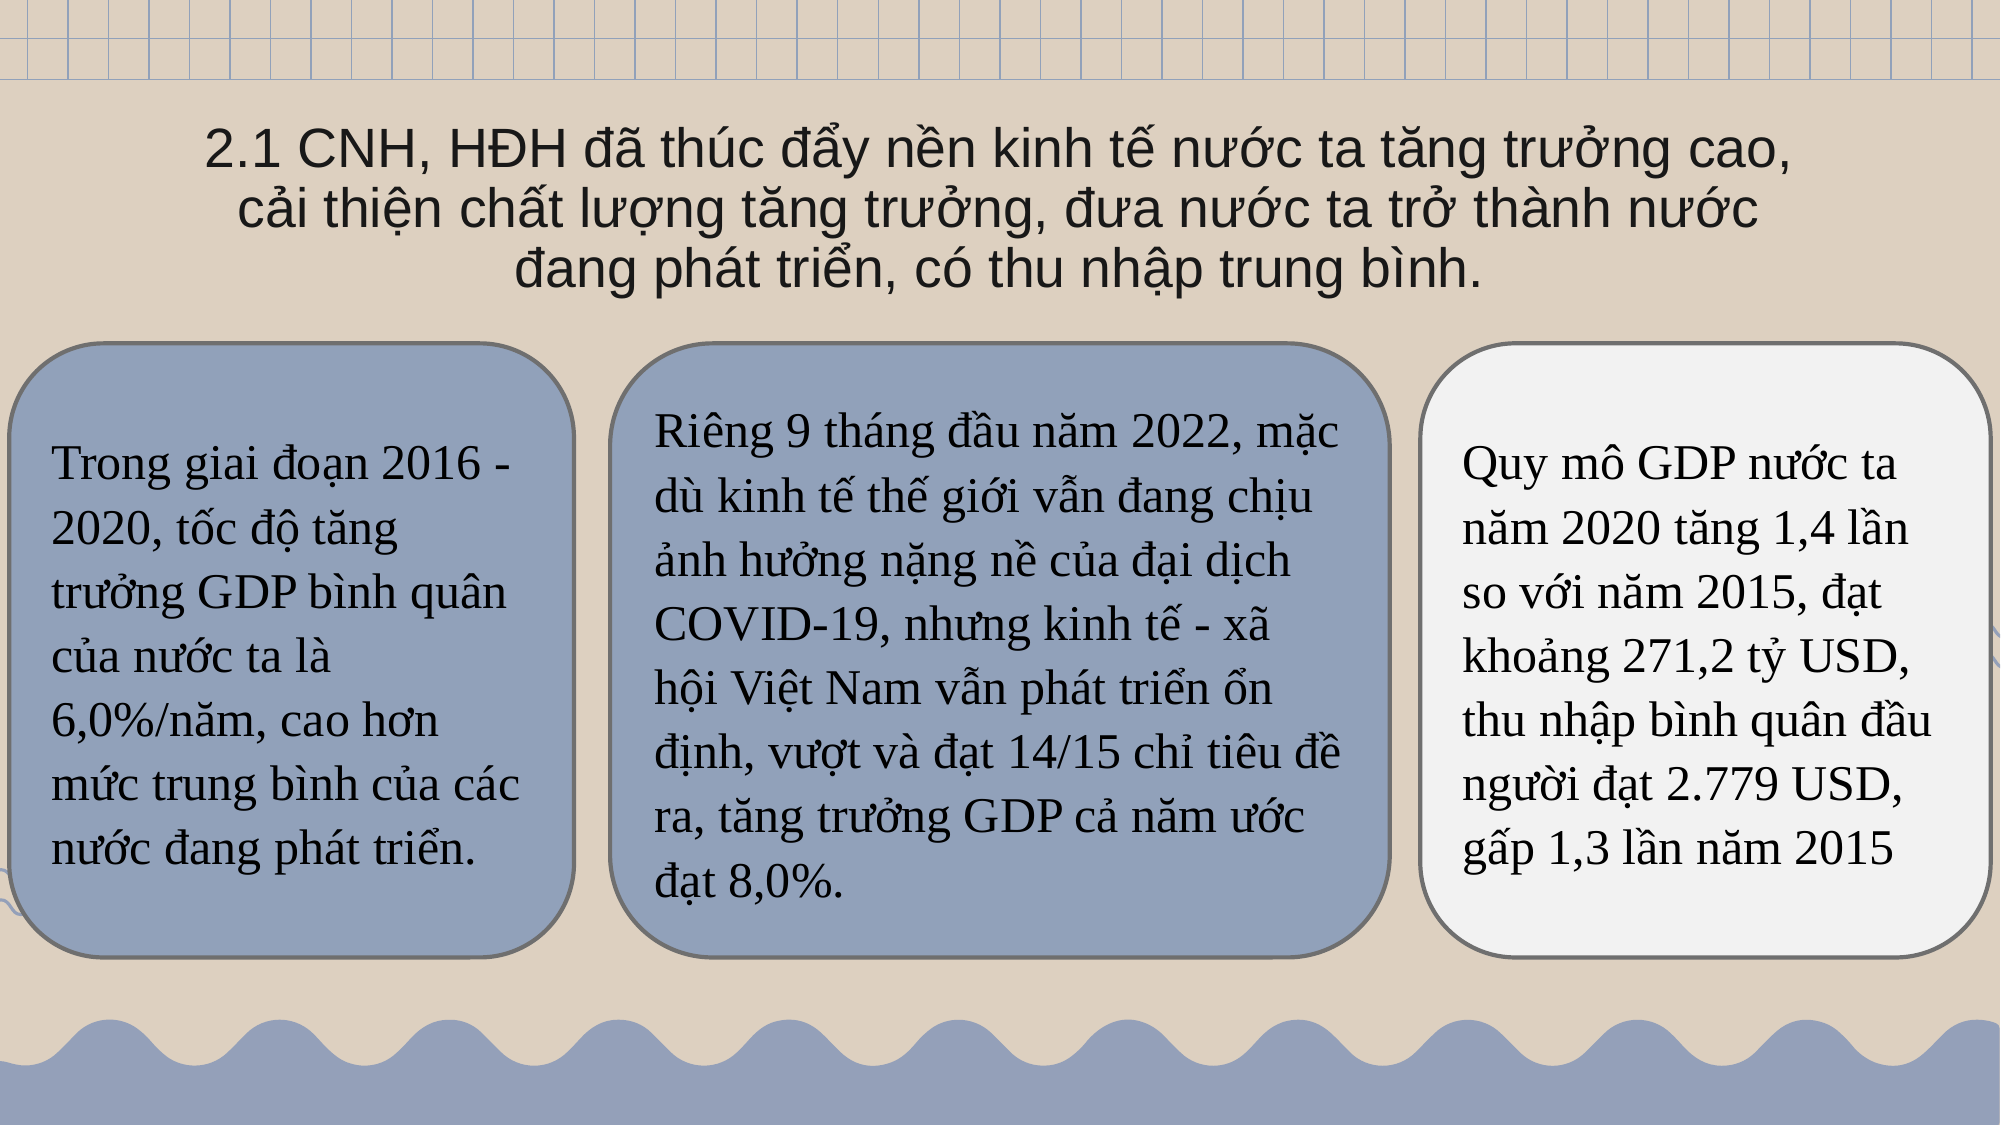

# 2.1 CNH, HĐH đã thúc đẩy nền kinh tế nước ta tăng trưởng cao, cải thiện chất lượng tăng trưởng, đưa nước ta trở thành nước đang phát triển, có thu nhập trung bình.
Trong giai đoạn 2016 - 2020, tốc độ tăng trưởng GDP bình quân của nước ta là 6,0%/năm, cao hơn mức trung bình của các nước đang phát triển.
Riêng 9 tháng đầu năm 2022, mặc dù kinh tế thế giới vẫn đang chịu ảnh hưởng nặng nề của đại dịch COVID-19, nhưng kinh tế - xã hội Việt Nam vẫn phát triển ổn định, vượt và đạt 14/15 chỉ tiêu đề ra, tăng trưởng GDP cả năm ước đạt 8,0%.
Quy mô GDP nước ta năm 2020 tăng 1,4 lần so với năm 2015, đạt khoảng 271,2 tỷ USD, thu nhập bình quân đầu người đạt 2.779 USD, gấp 1,3 lần năm 2015